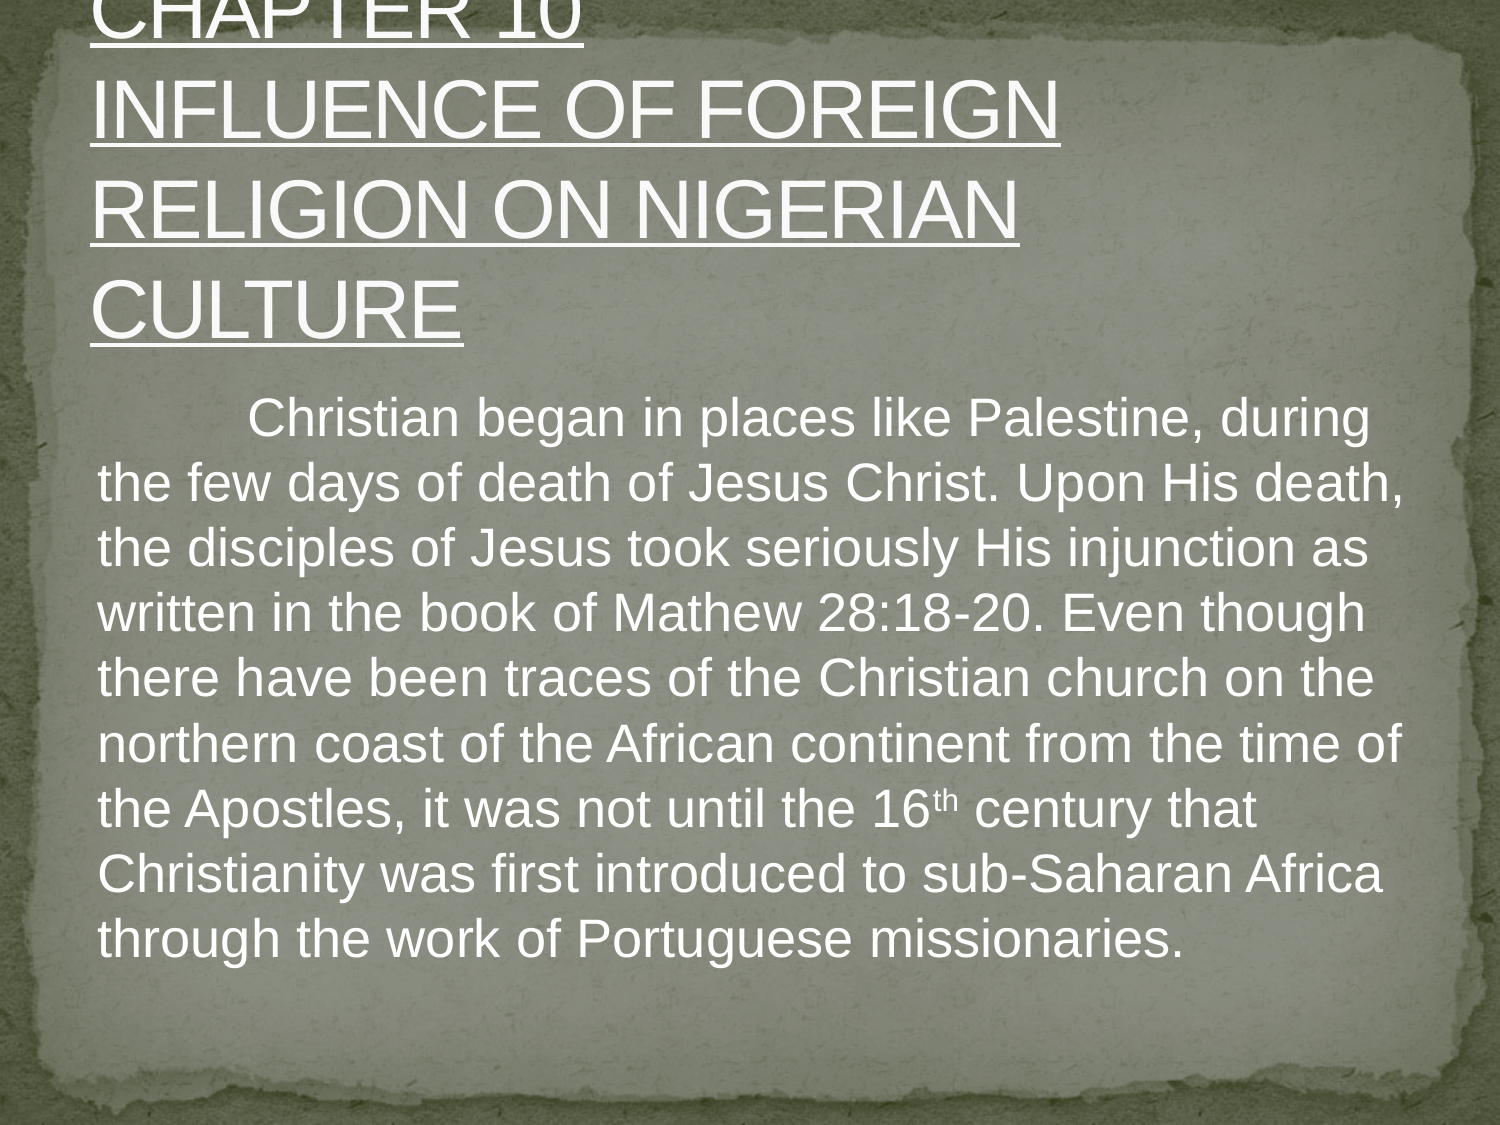

# CHAPTER 10 INFLUENCE OF FOREIGN RELIGION ON NIGERIAN CULTURE
		Christian began in places like Palestine, during the few days of death of Jesus Christ. Upon His death, the disciples of Jesus took seriously His injunction as written in the book of Mathew 28:18-20. Even though there have been traces of the Christian church on the northern coast of the African continent from the time of the Apostles, it was not until the 16th century that Christianity was first introduced to sub-Saharan Africa through the work of Portuguese missionaries.